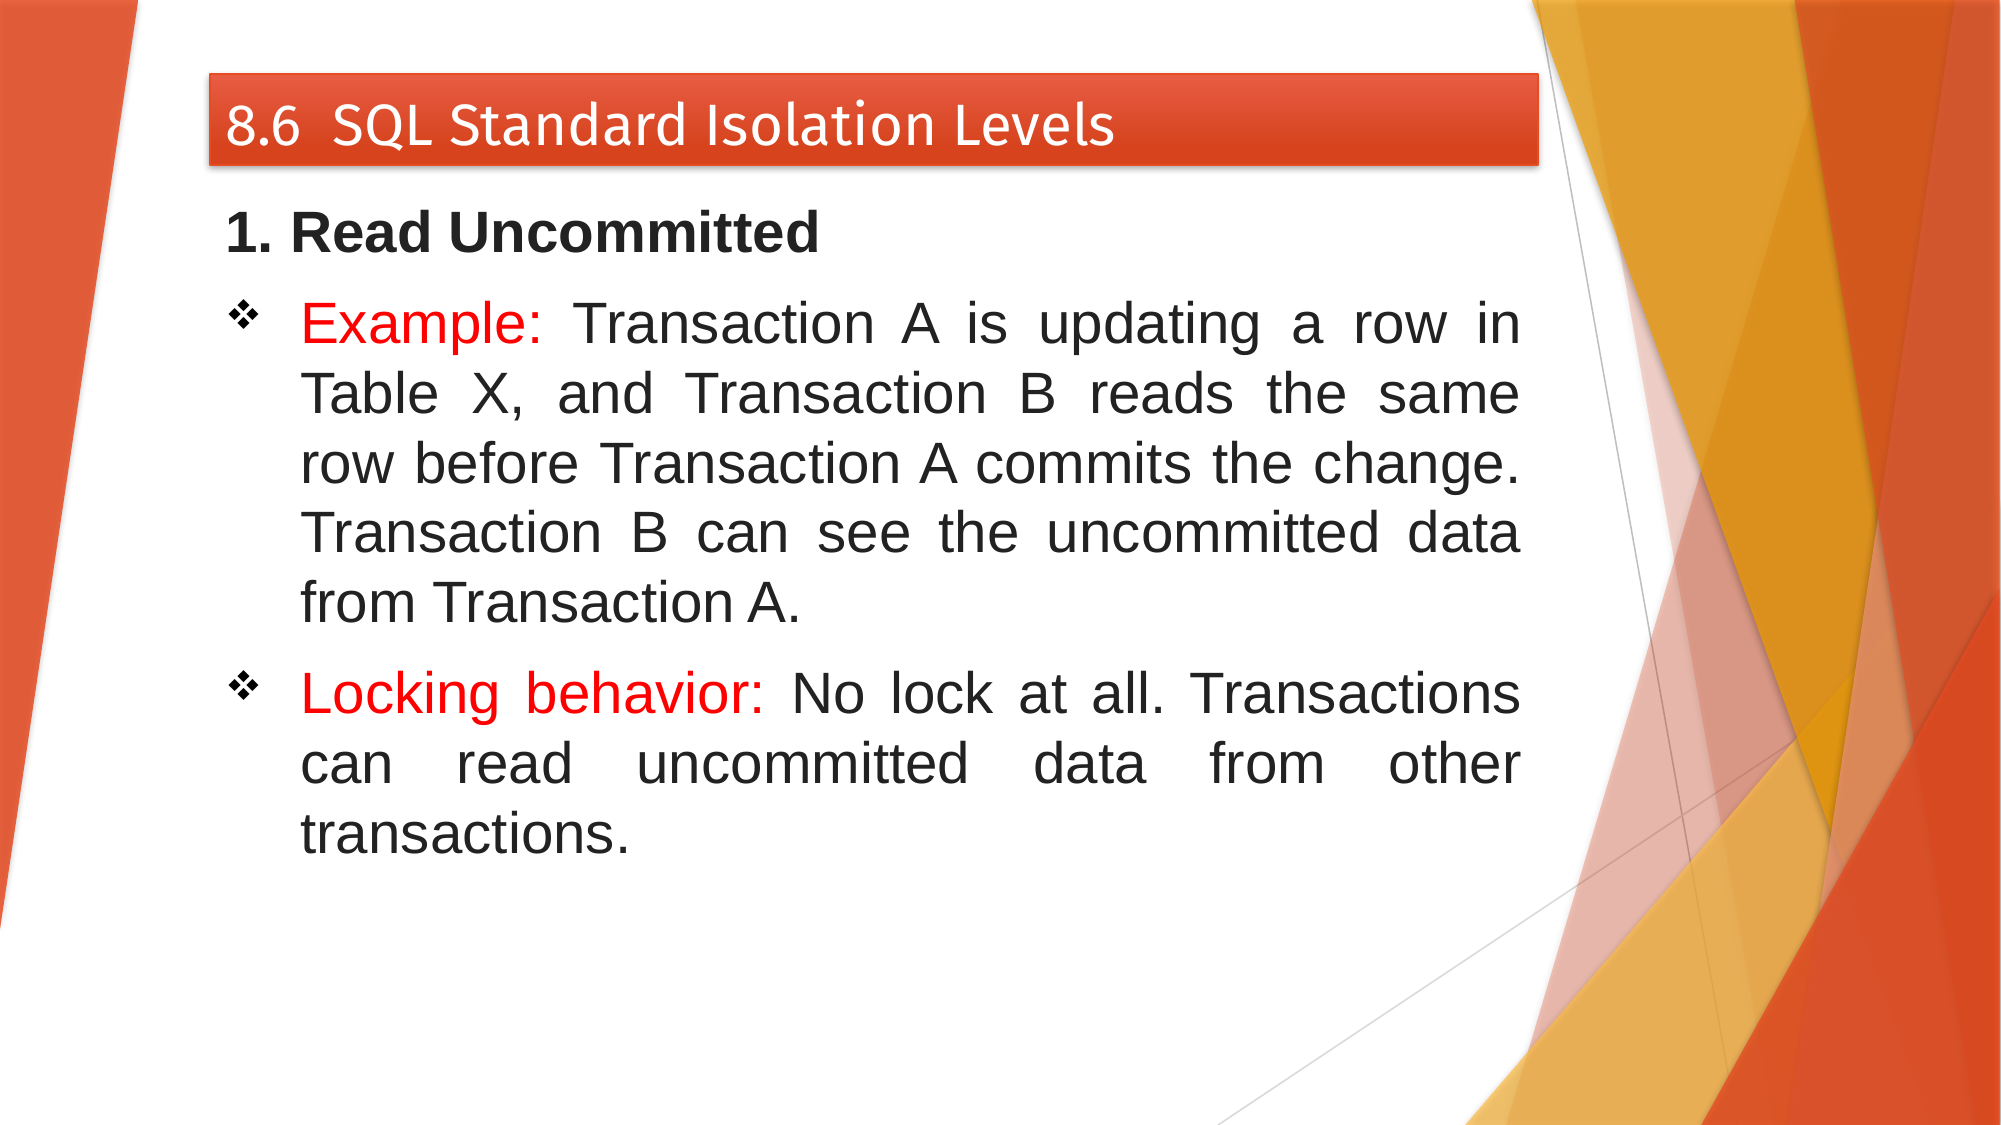

# 8.6  SQL Standard Isolation Levels
1. Read Uncommitted
Example: Transaction A is updating a row in Table X, and Transaction B reads the same row before Transaction A commits the change. Transaction B can see the uncommitted data from Transaction A.
Locking behavior: No lock at all. Transactions can read uncommitted data from other transactions.